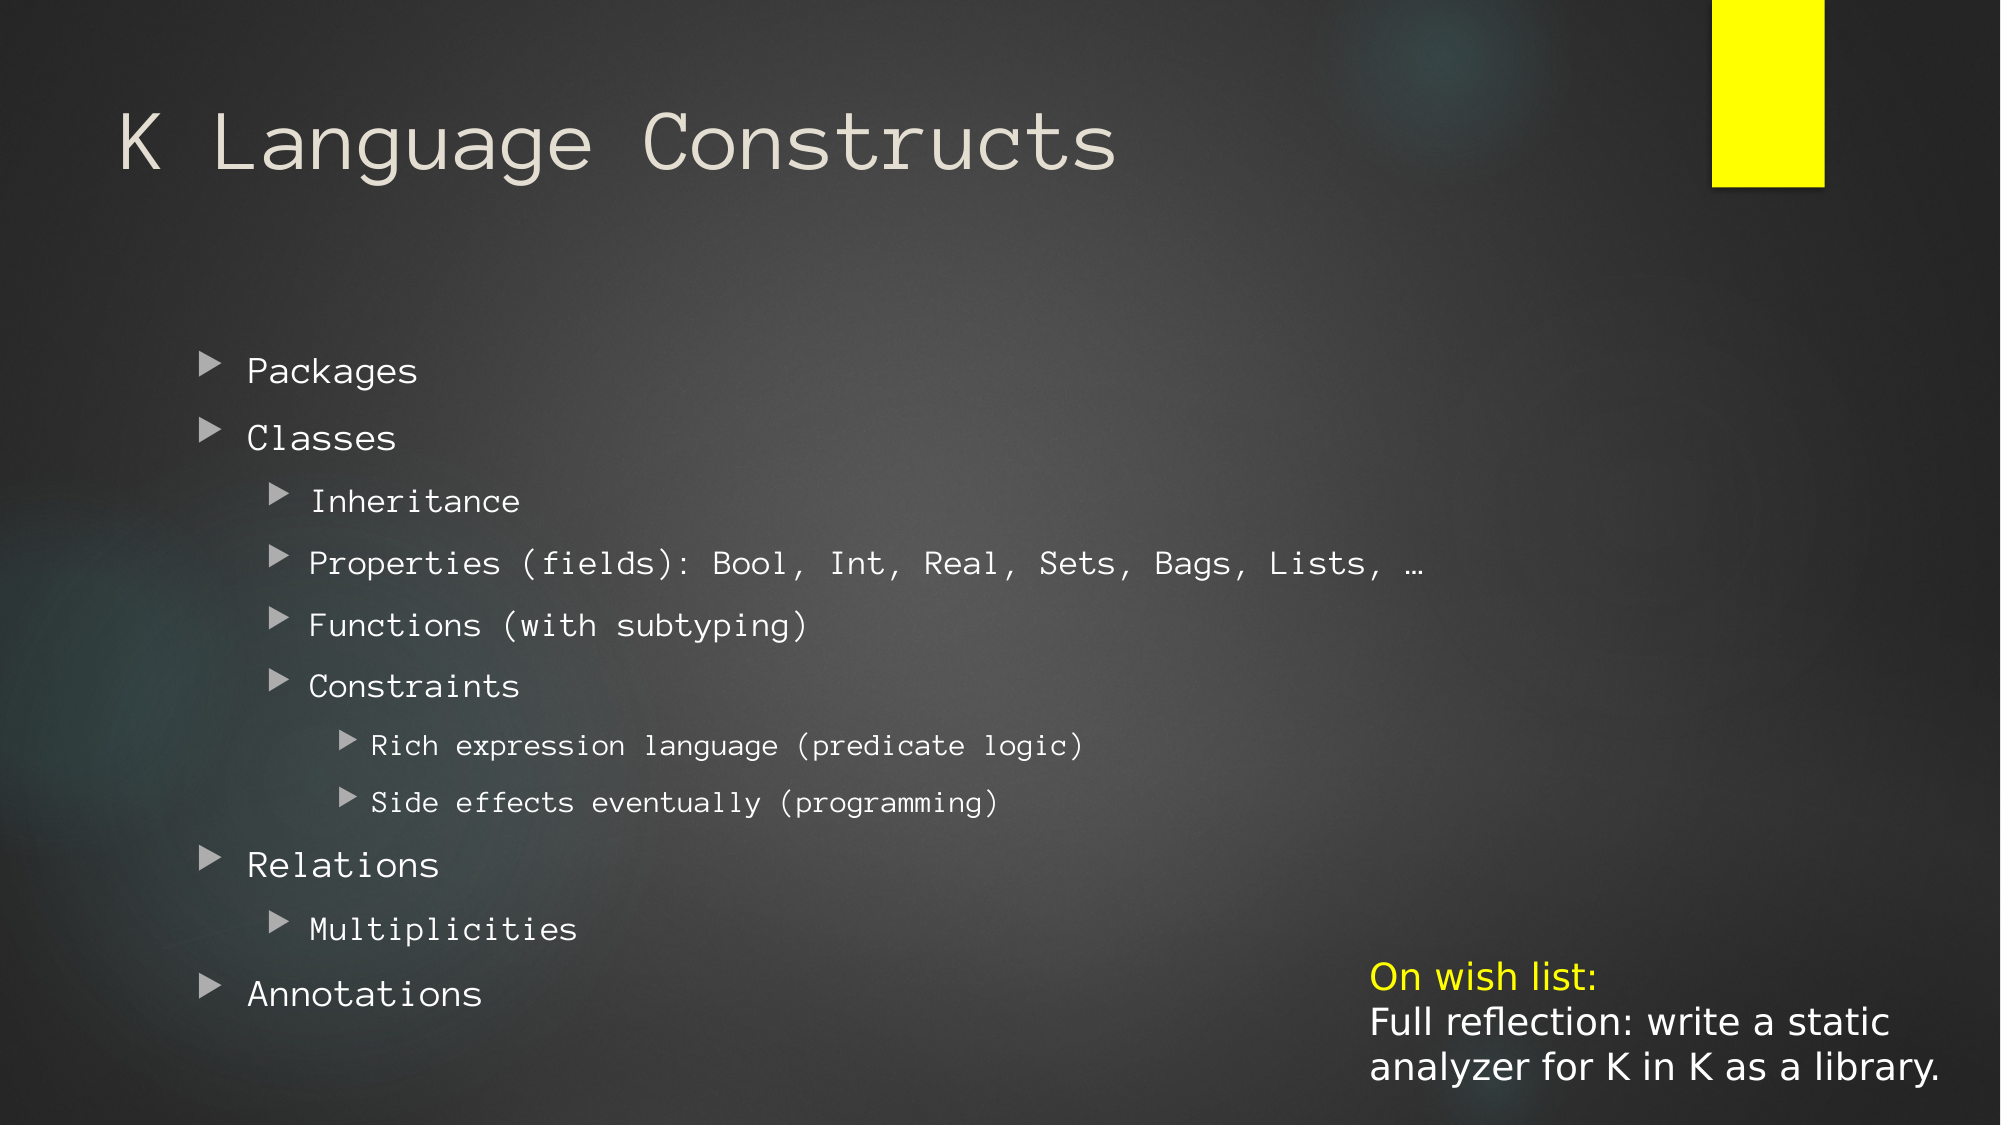

# K Language Constructs
Packages
Classes
Inheritance
Properties (fields): Bool, Int, Real, Sets, Bags, Lists, …
Functions (with subtyping)
Constraints
Rich expression language (predicate logic)
Side effects eventually (programming)
Relations
Multiplicities
Annotations

On wish list:
Full reflection: write a static
analyzer for K in K as a library.